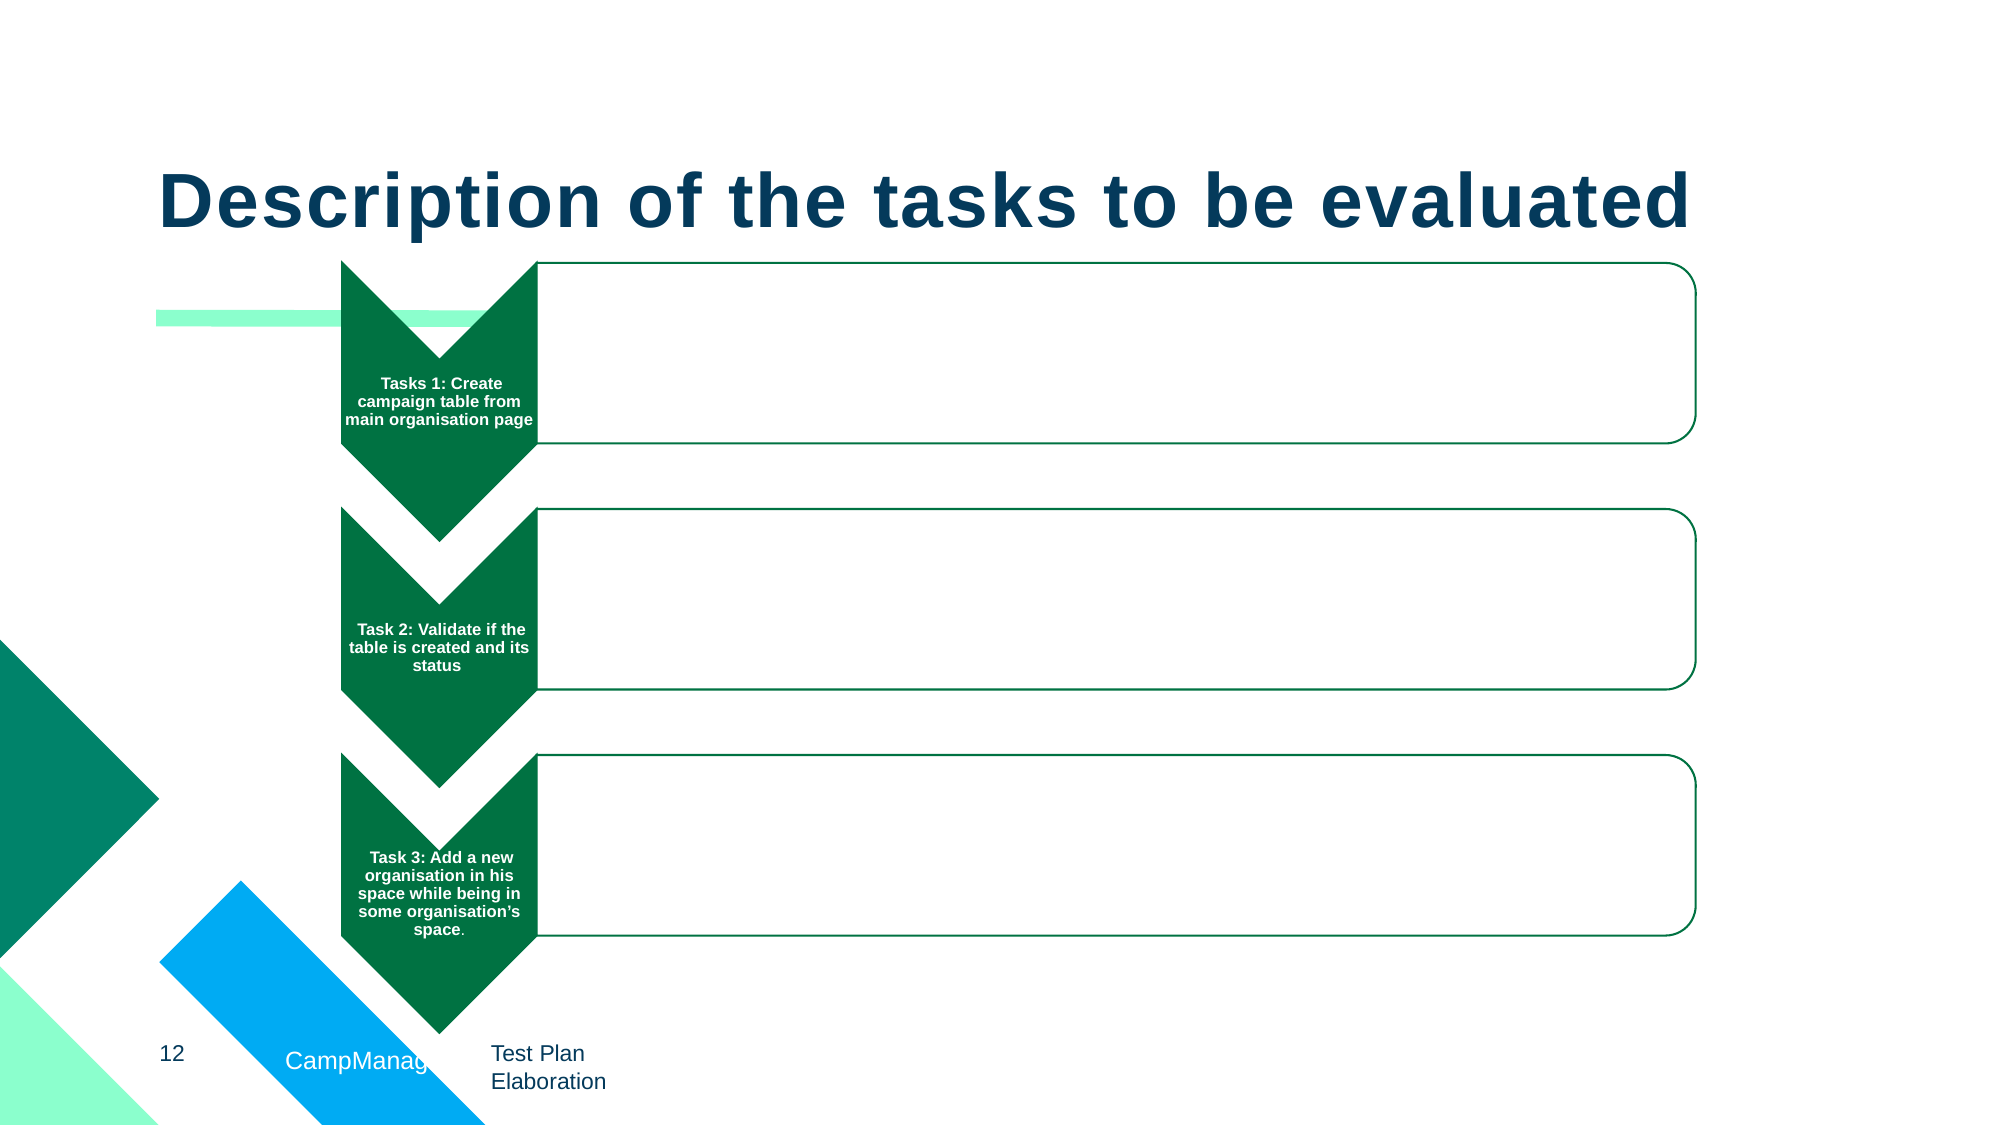

# Description of the tasks to be evaluated
 Tasks 1: Create campaign table from main organisation page
 The objective of this task is check if the user can find the tables creation panel and create a new table.
 Task 2: Validate if the table is created and its status
 The objective of this tasks validates if the user can see the message, or it is necessary to remodel the format of the message.
 Task 3: Add a new organisation in his space while being in some organisation’s space.
The main propose of this task is check if the user can see the button and check the user’s failures during the tasks.
12
CampManager
Test Plan Elaboration